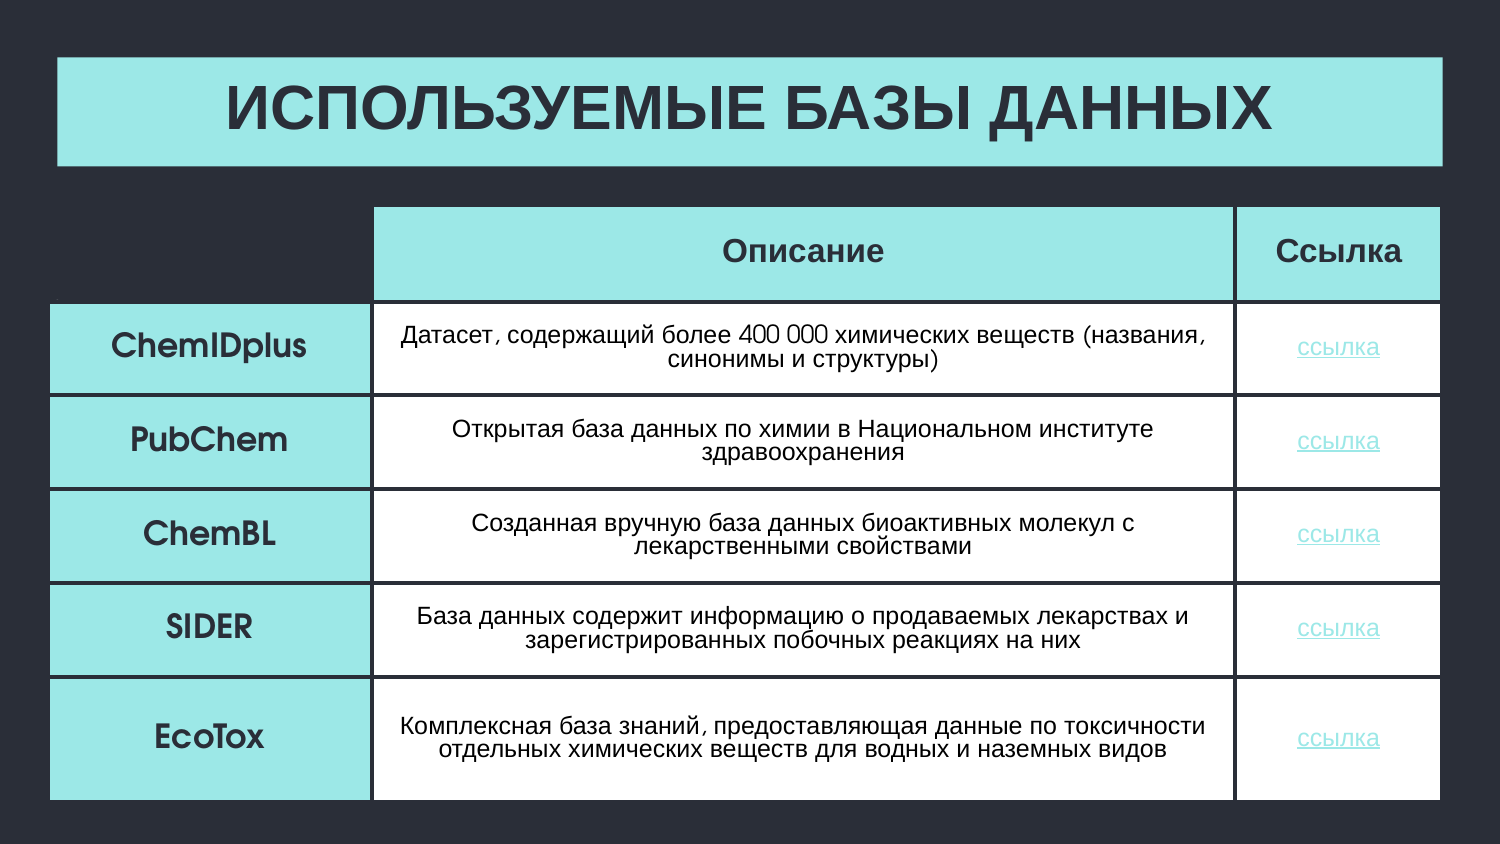

# ИСПОЛЬЗУЕМЫЕ БАЗЫ ДАННЫХ
|  | Описание | Ссылка |
| --- | --- | --- |
| ChemIDplus | Датасет, содержащий более 400 000 химических веществ (названия, синонимы и структуры) | ссылка |
| PubChem | Открытая база данных по химии в Национальном институте здравоохранения | ссылка |
| ChemBL | Созданная вручную база данных биоактивных молекул с лекарственными свойствами | ссылка |
| SIDER | База данных содержит информацию о продаваемых лекарствах и зарегистрированных побочных реакциях на них | ссылка |
| EcoTox | Комплексная база знаний, предоставляющая данные по токсичности отдельных химических веществ для водных и наземных видов | ссылка |